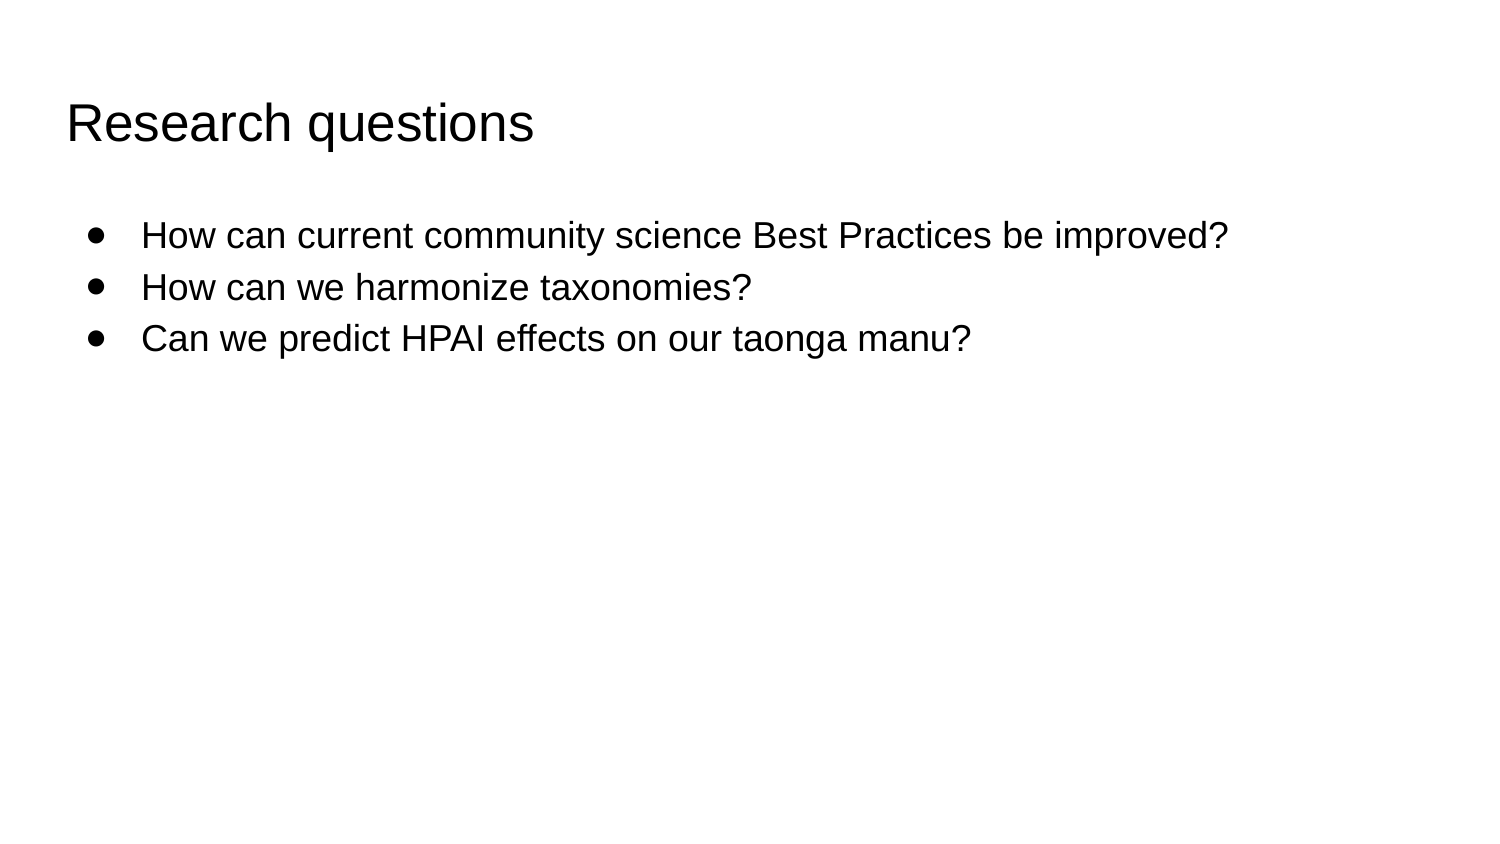

# Research questions
How can current community science Best Practices be improved?
How can we harmonize taxonomies?
Can we predict HPAI effects on our taonga manu?